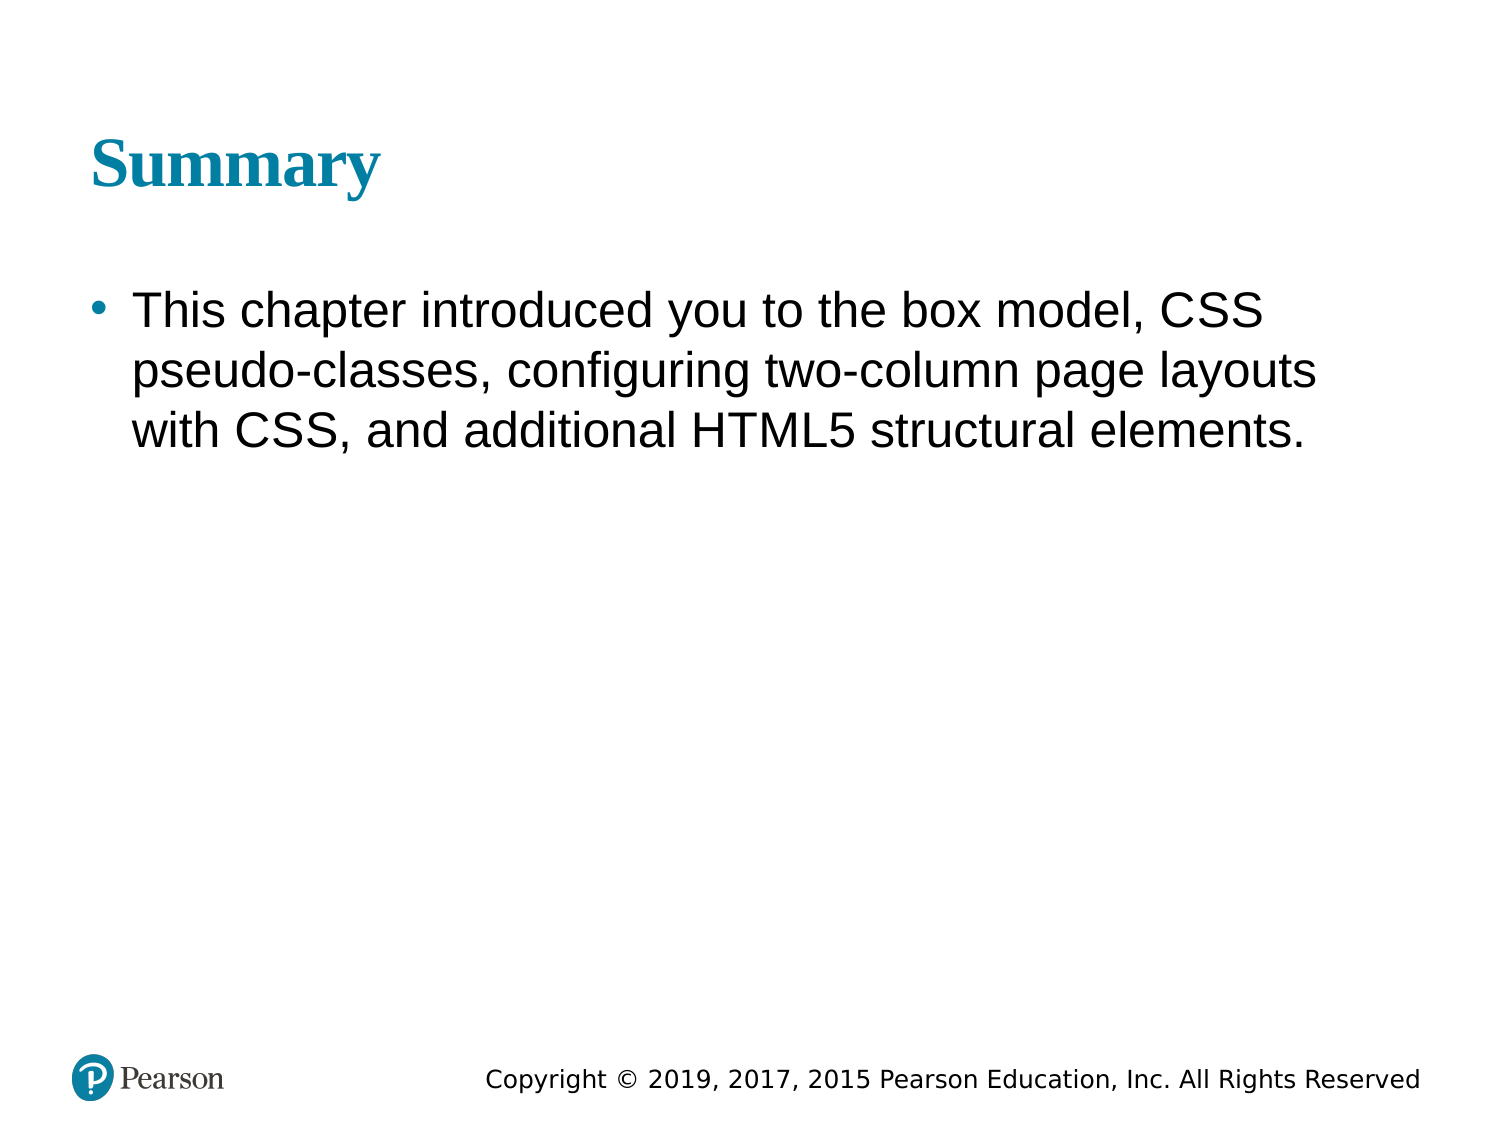

# Summary
This chapter introduced you to the box model, C S S pseudo-classes, configuring two-column page layouts with C S S, and additional H T M L5 structural elements.